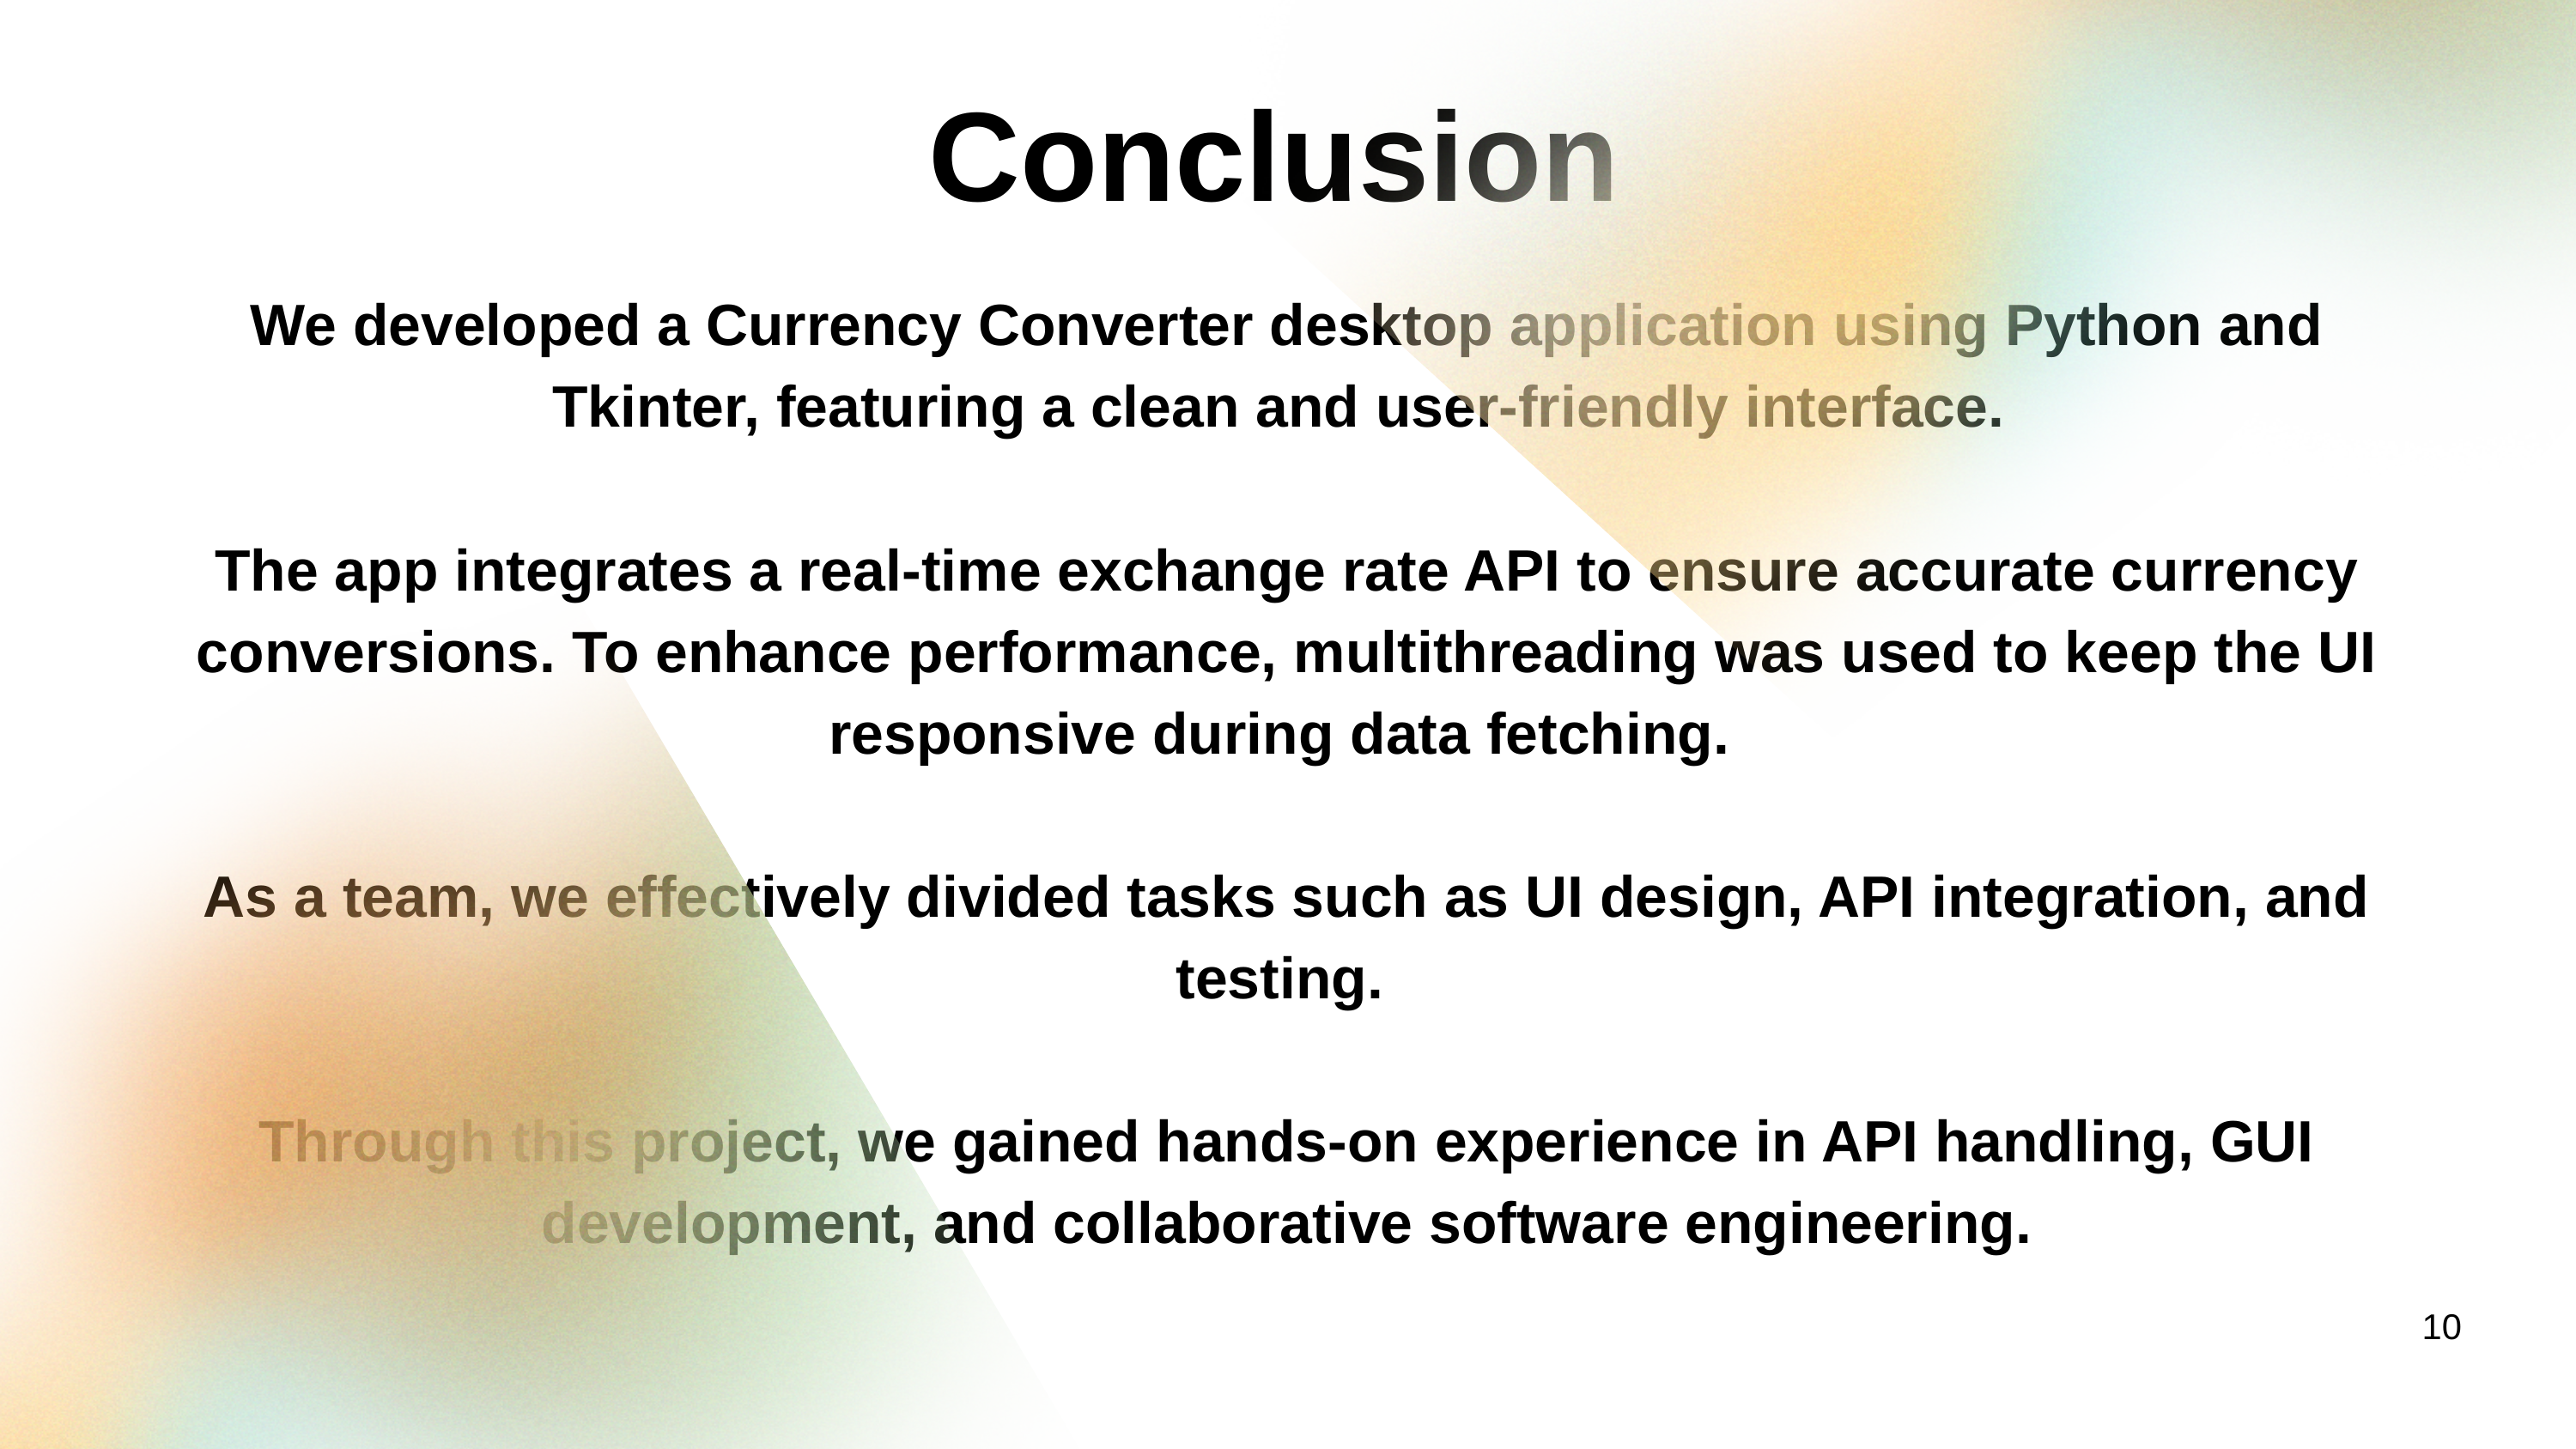

Conclusion
We developed a Currency Converter desktop application using Python and Tkinter, featuring a clean and user-friendly interface.

The app integrates a real-time exchange rate API to ensure accurate currency conversions. To enhance performance, multithreading was used to keep the UI responsive during data fetching.

As a team, we effectively divided tasks such as UI design, API integration, and testing.

Through this project, we gained hands-on experience in API handling, GUI development, and collaborative software engineering.

10